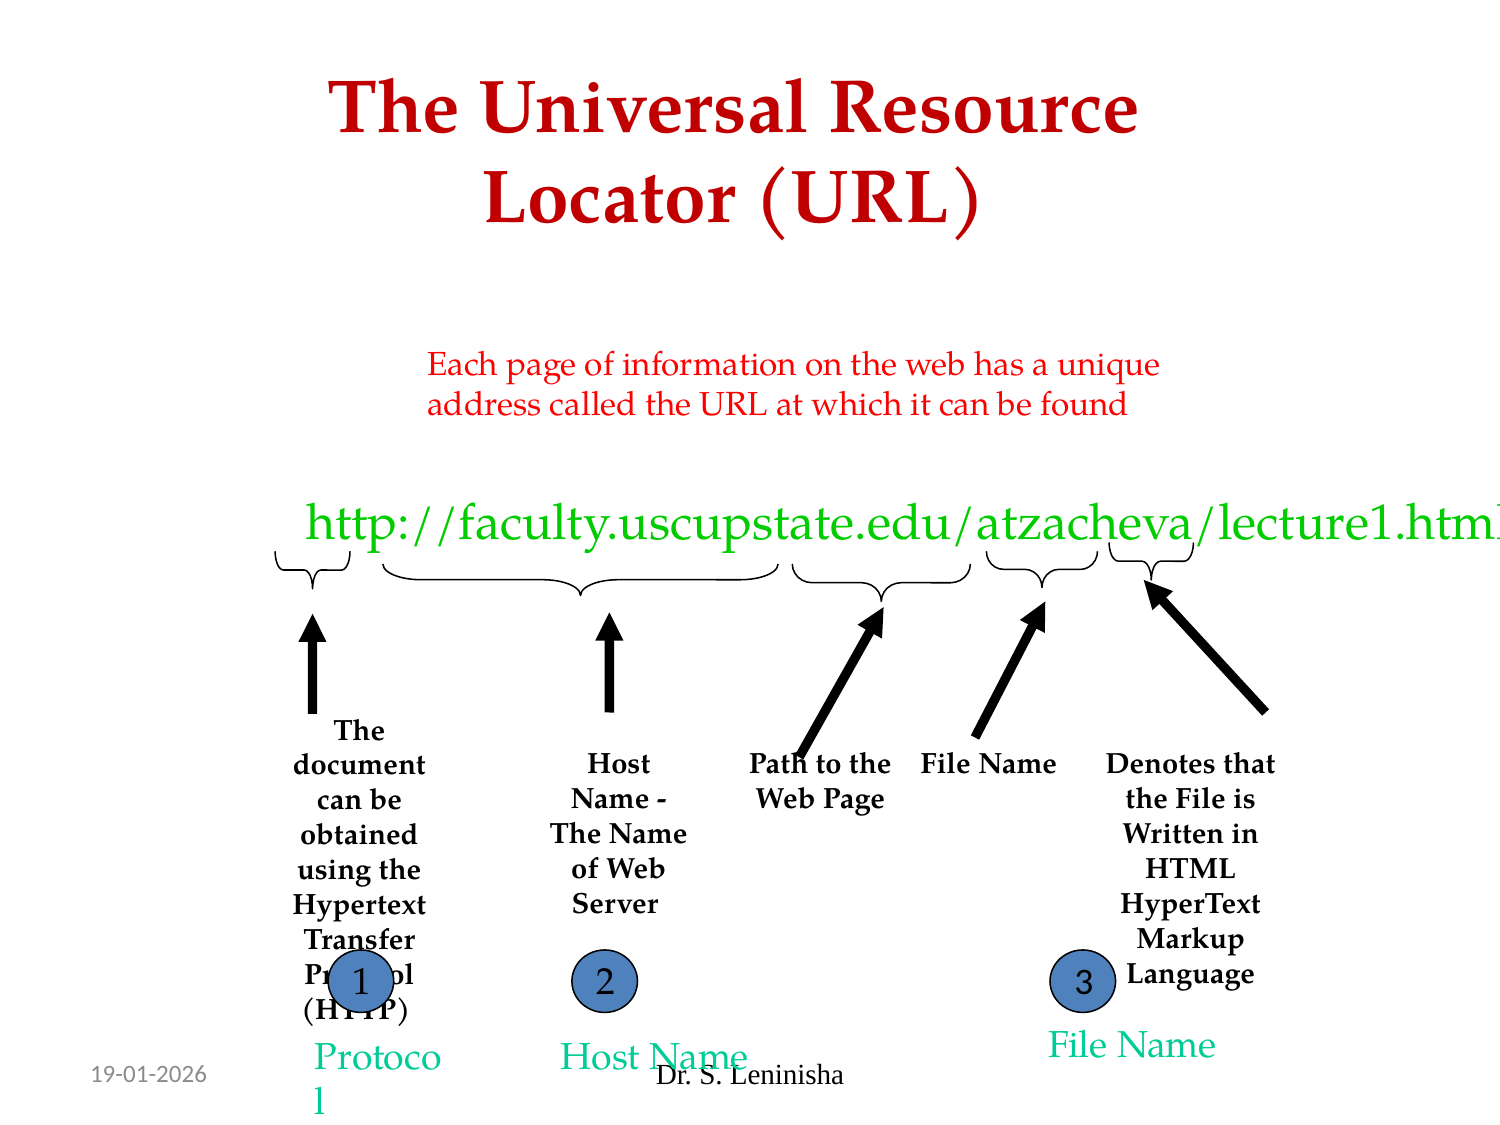

The Universal Resource Locator (URL)
Each page of information on the web has a unique address called the URL at which it can be found

http://faculty.uscupstate.edu/atzacheva/lecture1.html

The document can be obtained using the Hypertext Transfer Protocol (HTTP)
Host Name - The Name of Web Server
Path to the Web Page
File Name
Denotes that the File is Written in HTML
HyperText Markup Language

1
2
3
File Name
Host Name
Protocol
19-01-2026
Dr. S. Leninisha